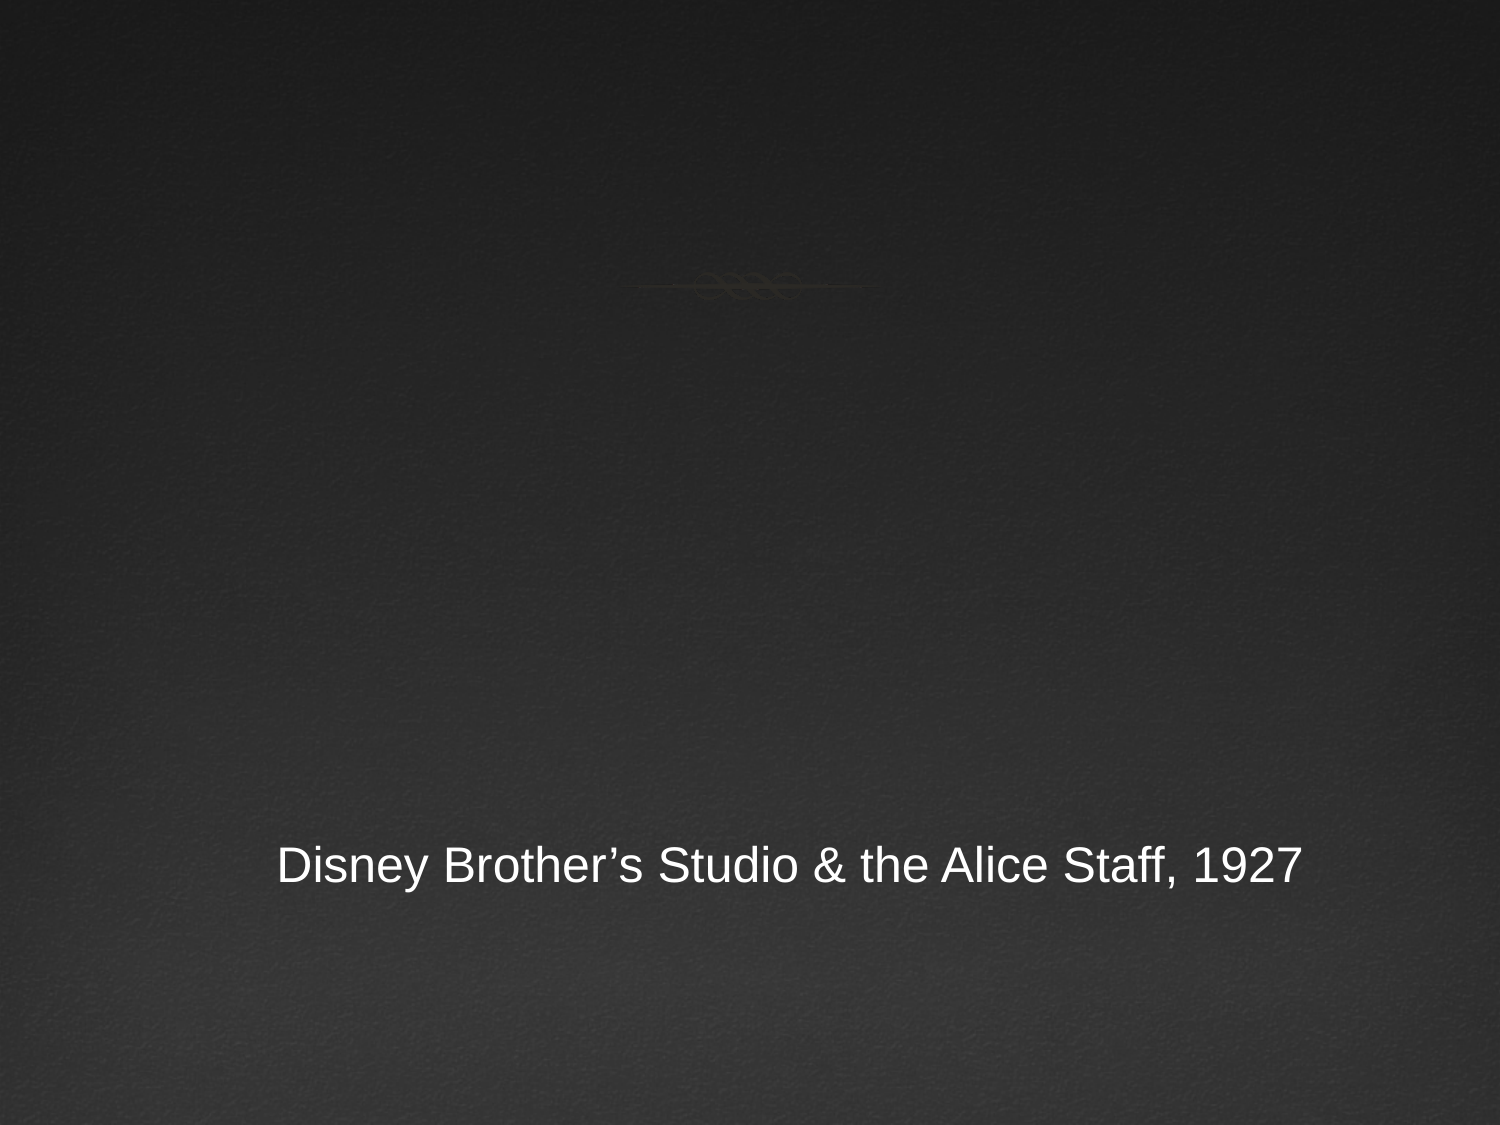

Disney Brother’s Studio & the Alice Staff, 1927